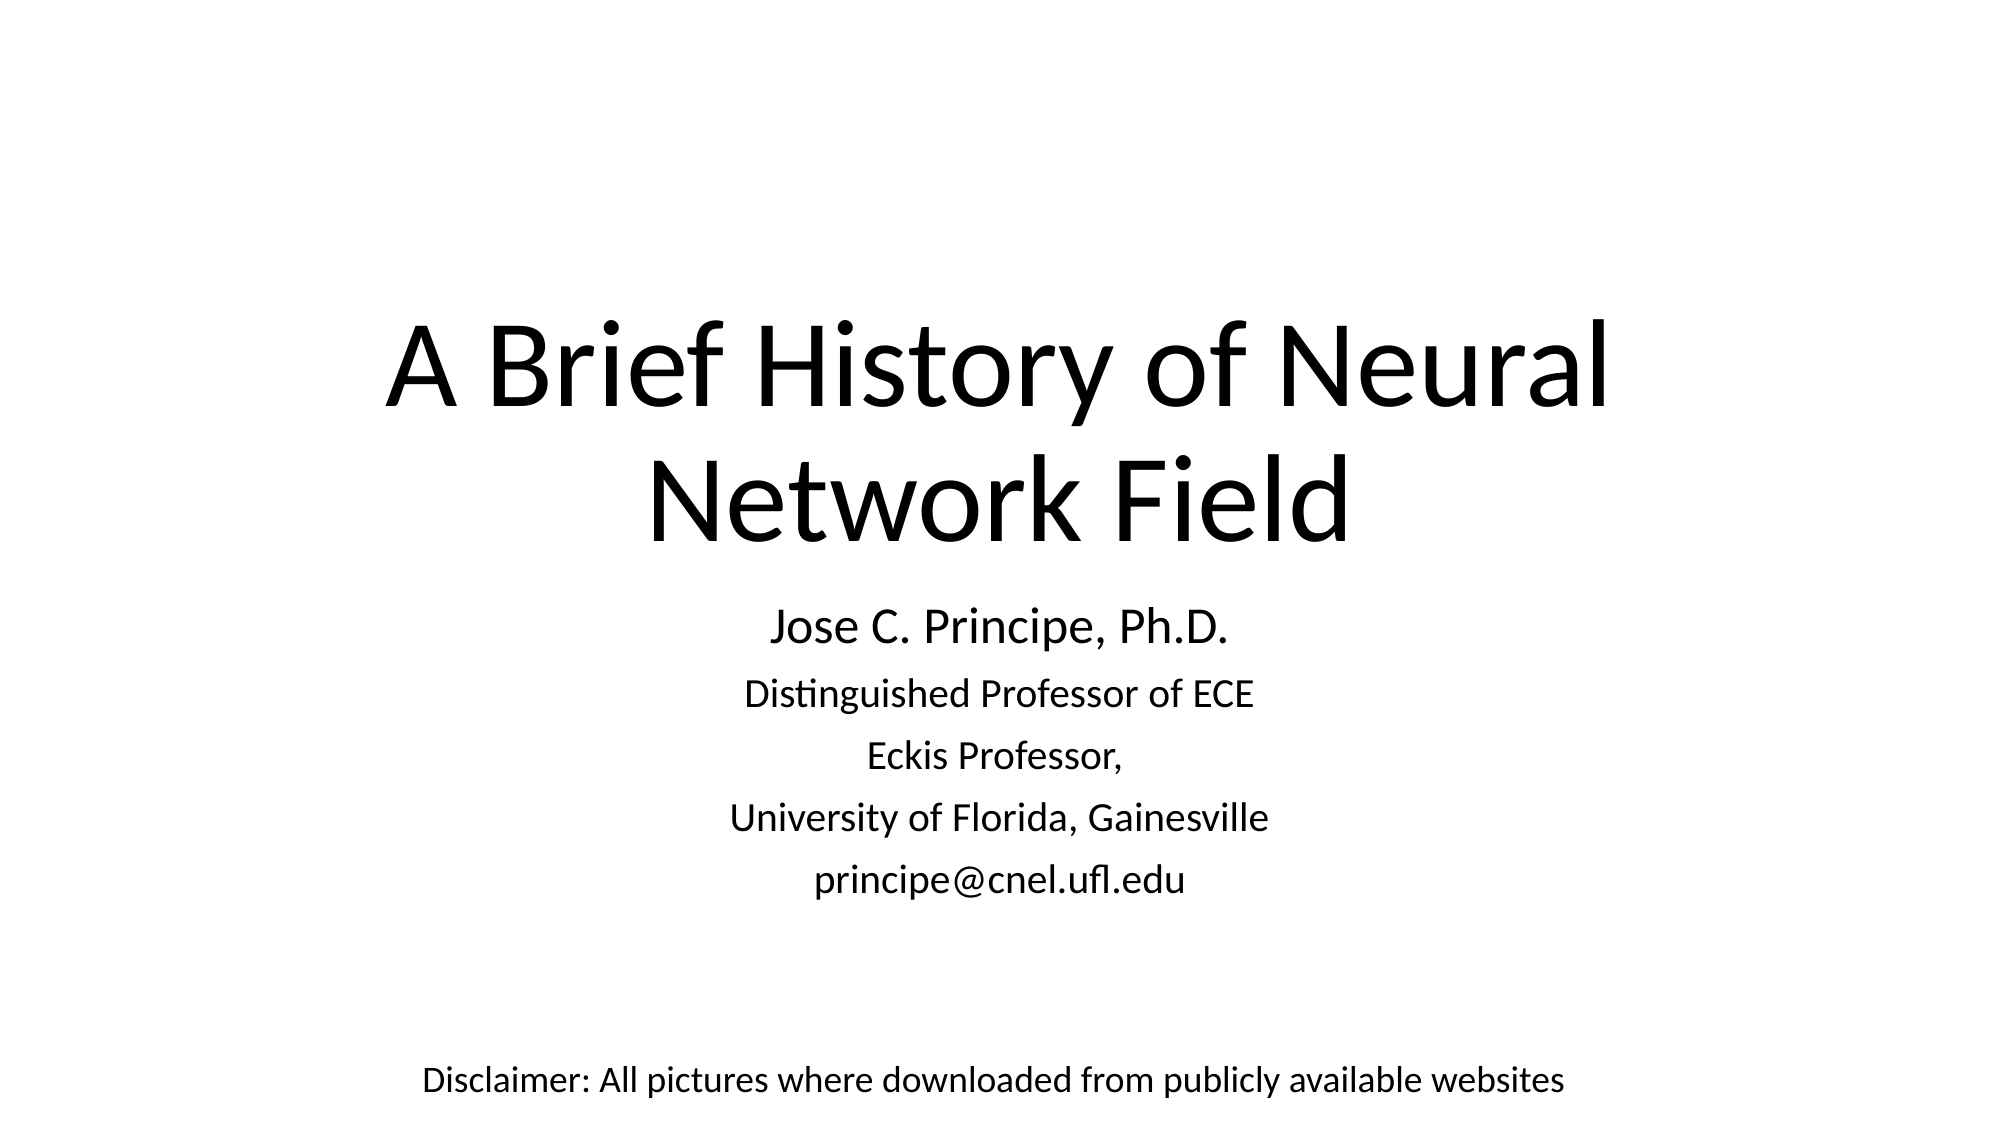

# A Brief History of Neural Network Field
Jose C. Principe, Ph.D.
Distinguished Professor of ECE
Eckis Professor,
University of Florida, Gainesville
principe@cnel.ufl.edu
Disclaimer: All pictures where downloaded from publicly available websites